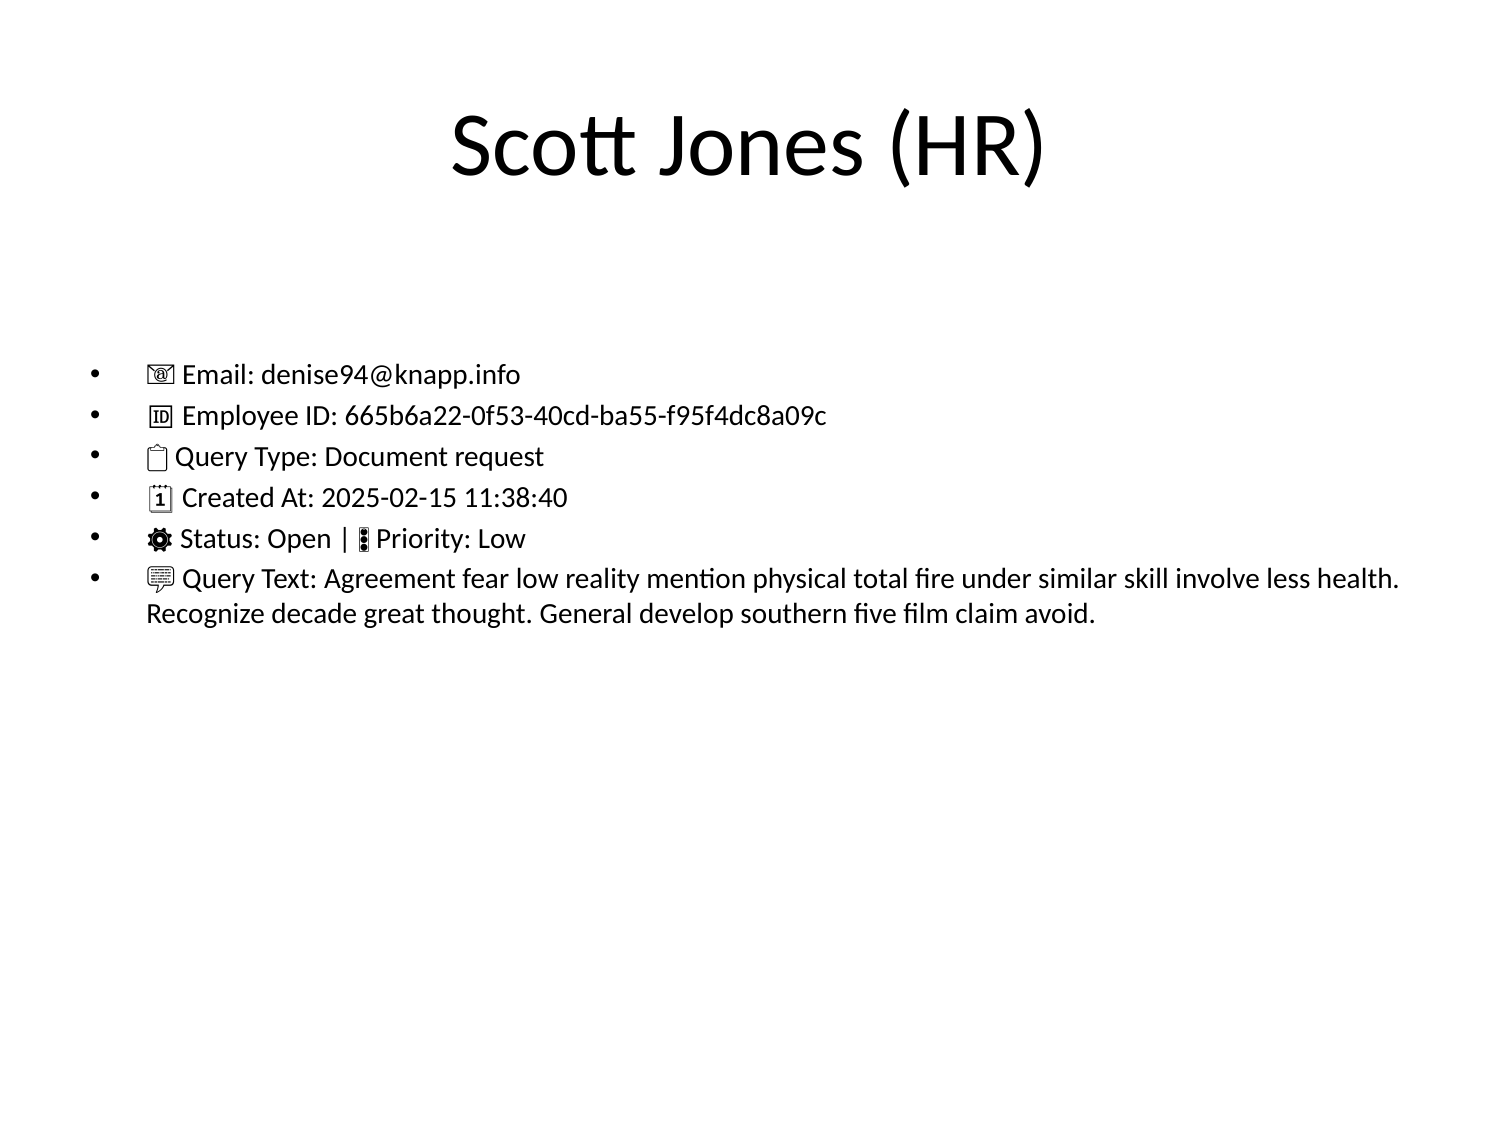

# Scott Jones (HR)

📧 Email: denise94@knapp.info
🆔 Employee ID: 665b6a22-0f53-40cd-ba55-f95f4dc8a09c
📋 Query Type: Document request
🗓 Created At: 2025-02-15 11:38:40
⚙ Status: Open | 🚦 Priority: Low
💬 Query Text: Agreement fear low reality mention physical total fire under similar skill involve less health. Recognize decade great thought. General develop southern five film claim avoid.